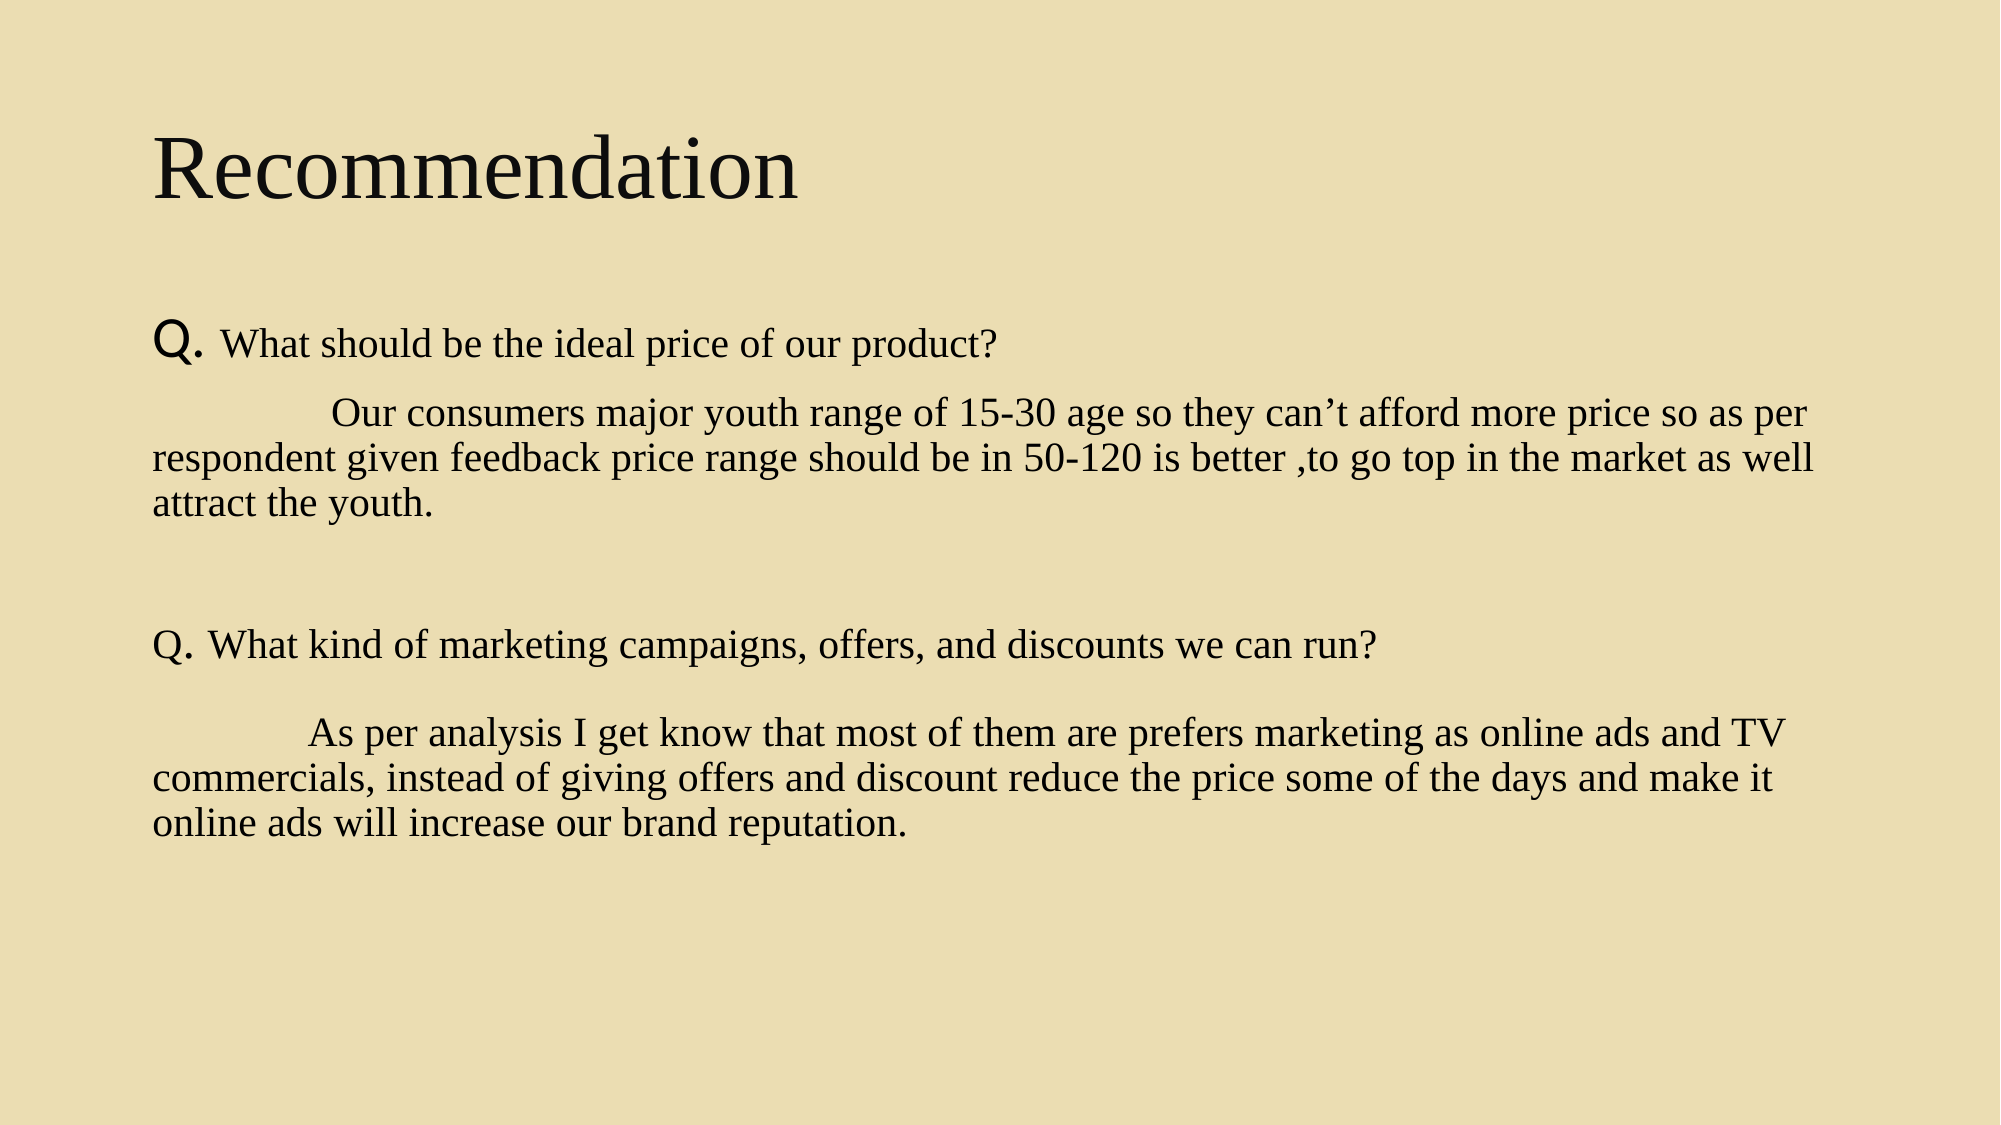

# Recommendation
Q. What should be the ideal price of our product?
                 Our consumers major youth range of 15-30 age so they can’t afford more price so as per respondent given feedback price range should be in 50-120 is better ,to go top in the market as well attract the youth.
Q. What kind of marketing campaigns, offers, and discounts we can run?
               As per analysis I get know that most of them are prefers marketing as online ads and TV commercials, instead of giving offers and discount reduce the price some of the days and make it online ads will increase our brand reputation.